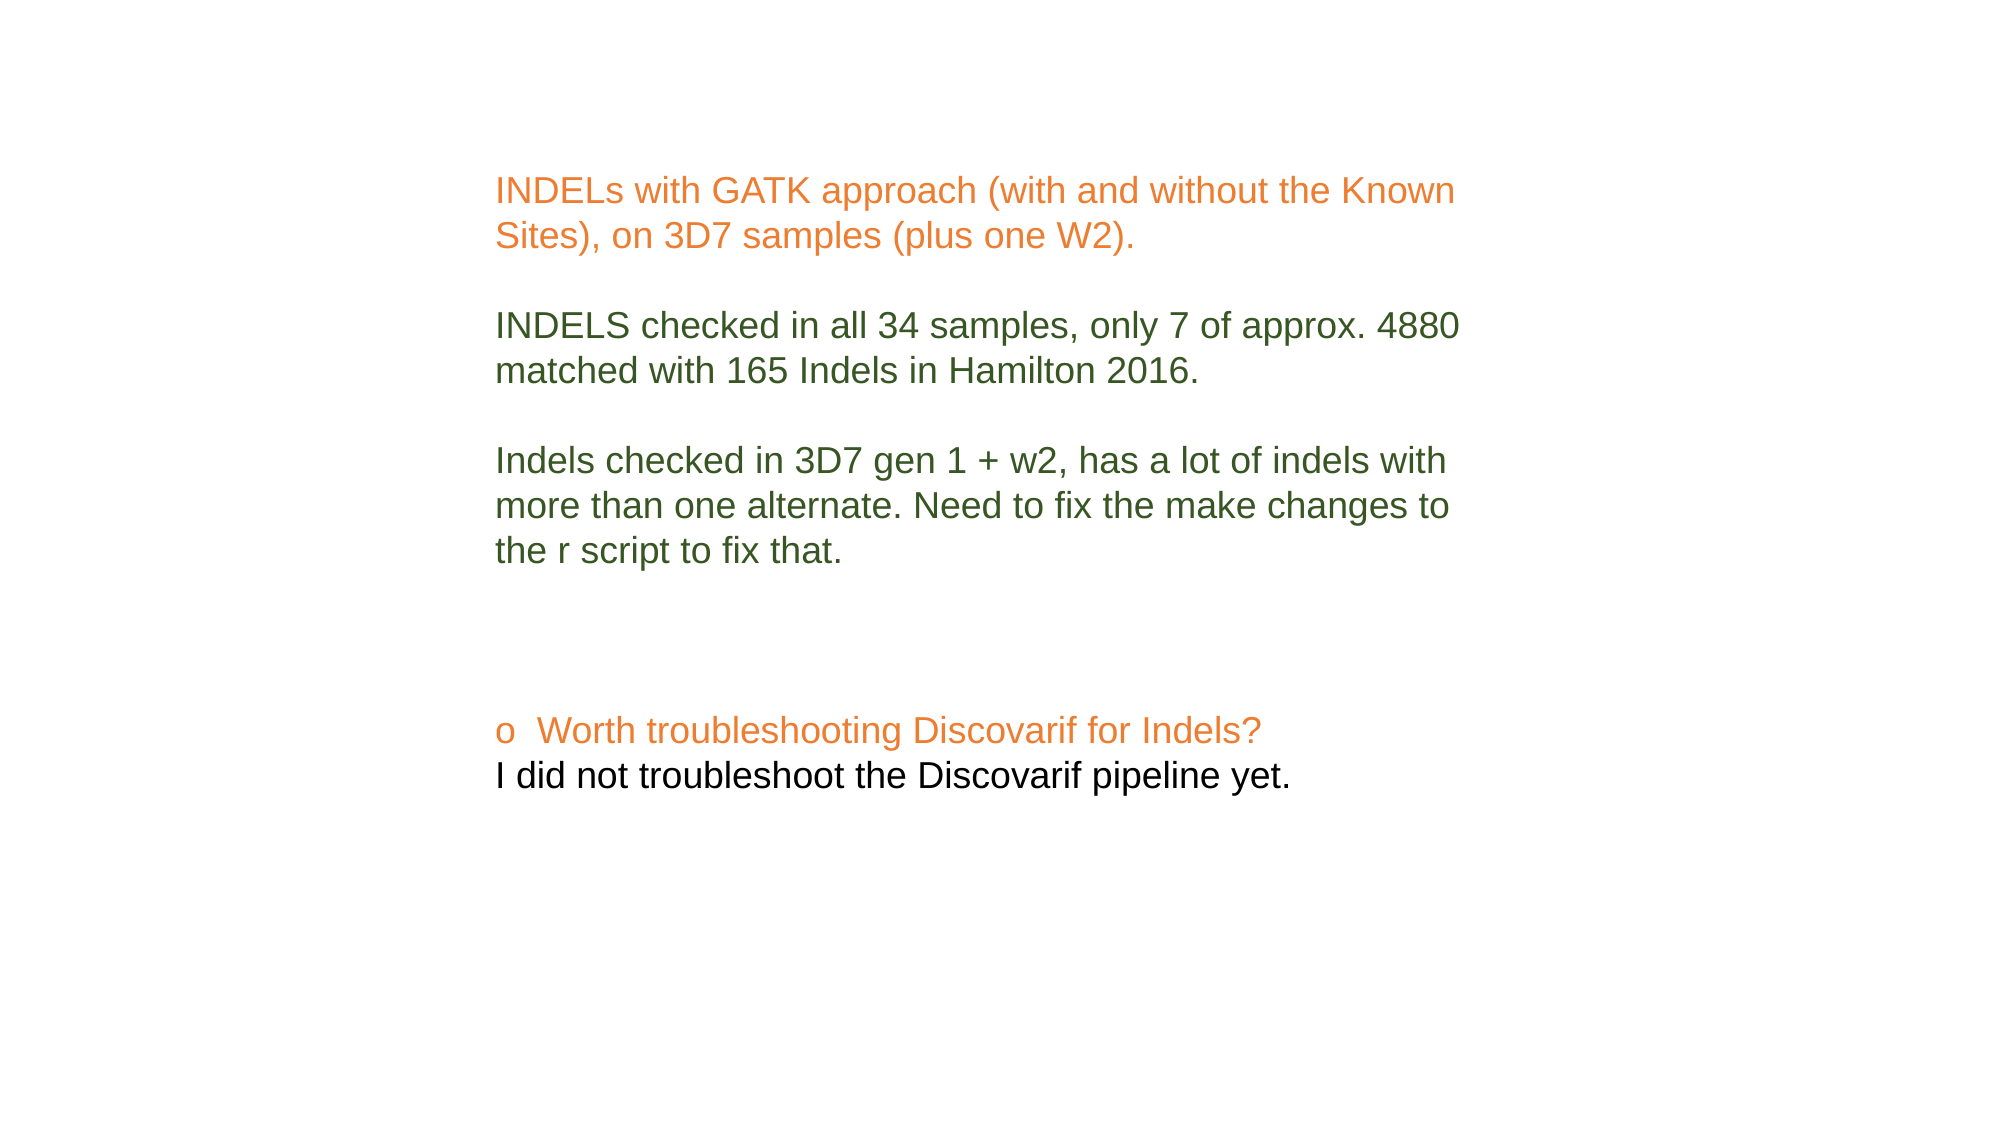

INDELs with GATK approach (with and without the Known Sites), on 3D7 samples (plus one W2).

INDELS checked in all 34 samples, only 7 of approx. 4880 matched with 165 Indels in Hamilton 2016.

Indels checked in 3D7 gen 1 + w2, has a lot of indels with more than one alternate. Need to fix the make changes to the r script to fix that.

o  Worth troubleshooting Discovarif for Indels?
I did not troubleshoot the Discovarif pipeline yet.